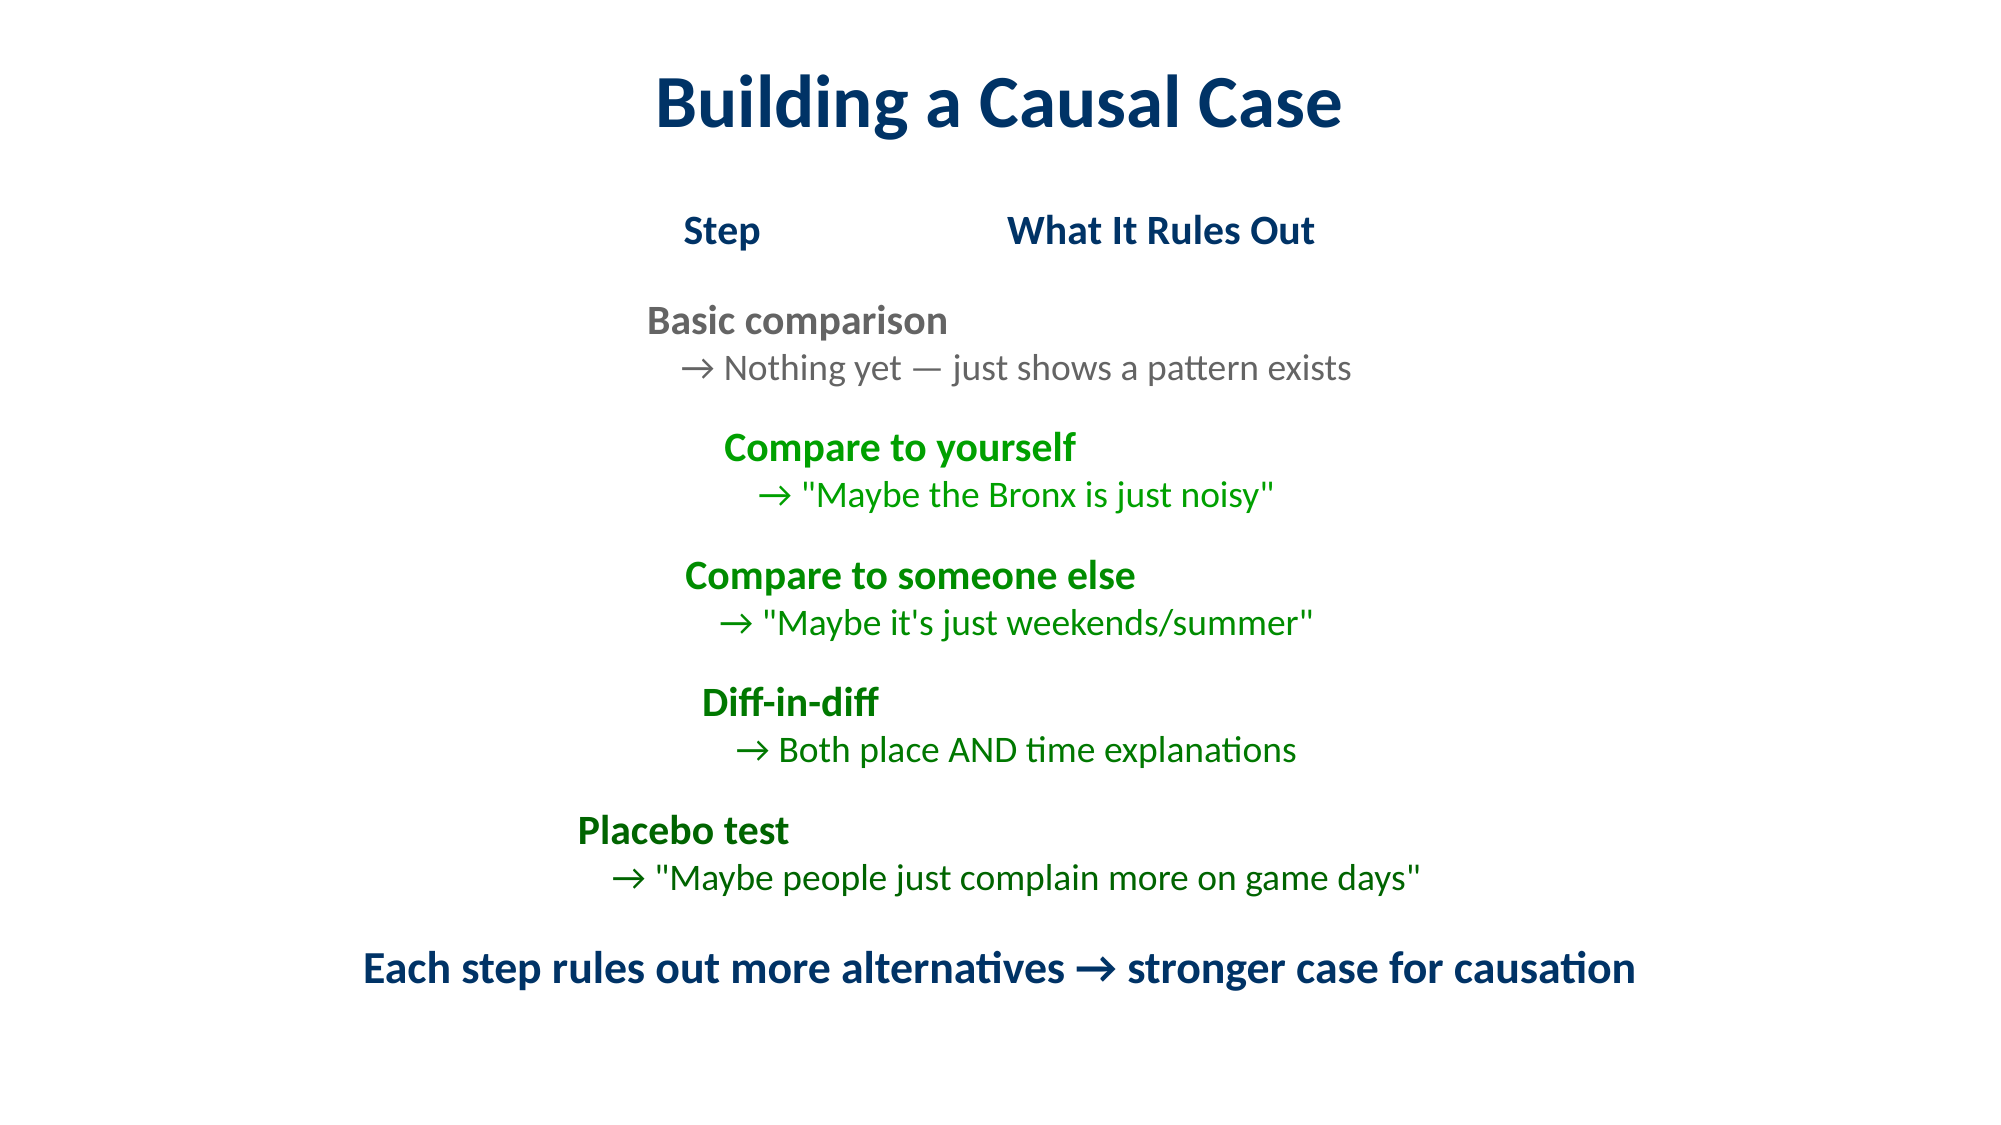

Building a Causal Case
Step                          What It Rules Out
Basic comparison
    → Nothing yet — just shows a pattern exists
Compare to yourself
    → "Maybe the Bronx is just noisy"
Compare to someone else
    → "Maybe it's just weekends/summer"
Diff-in-diff
    → Both place AND time explanations
Placebo test
    → "Maybe people just complain more on game days"
Each step rules out more alternatives → stronger case for causation